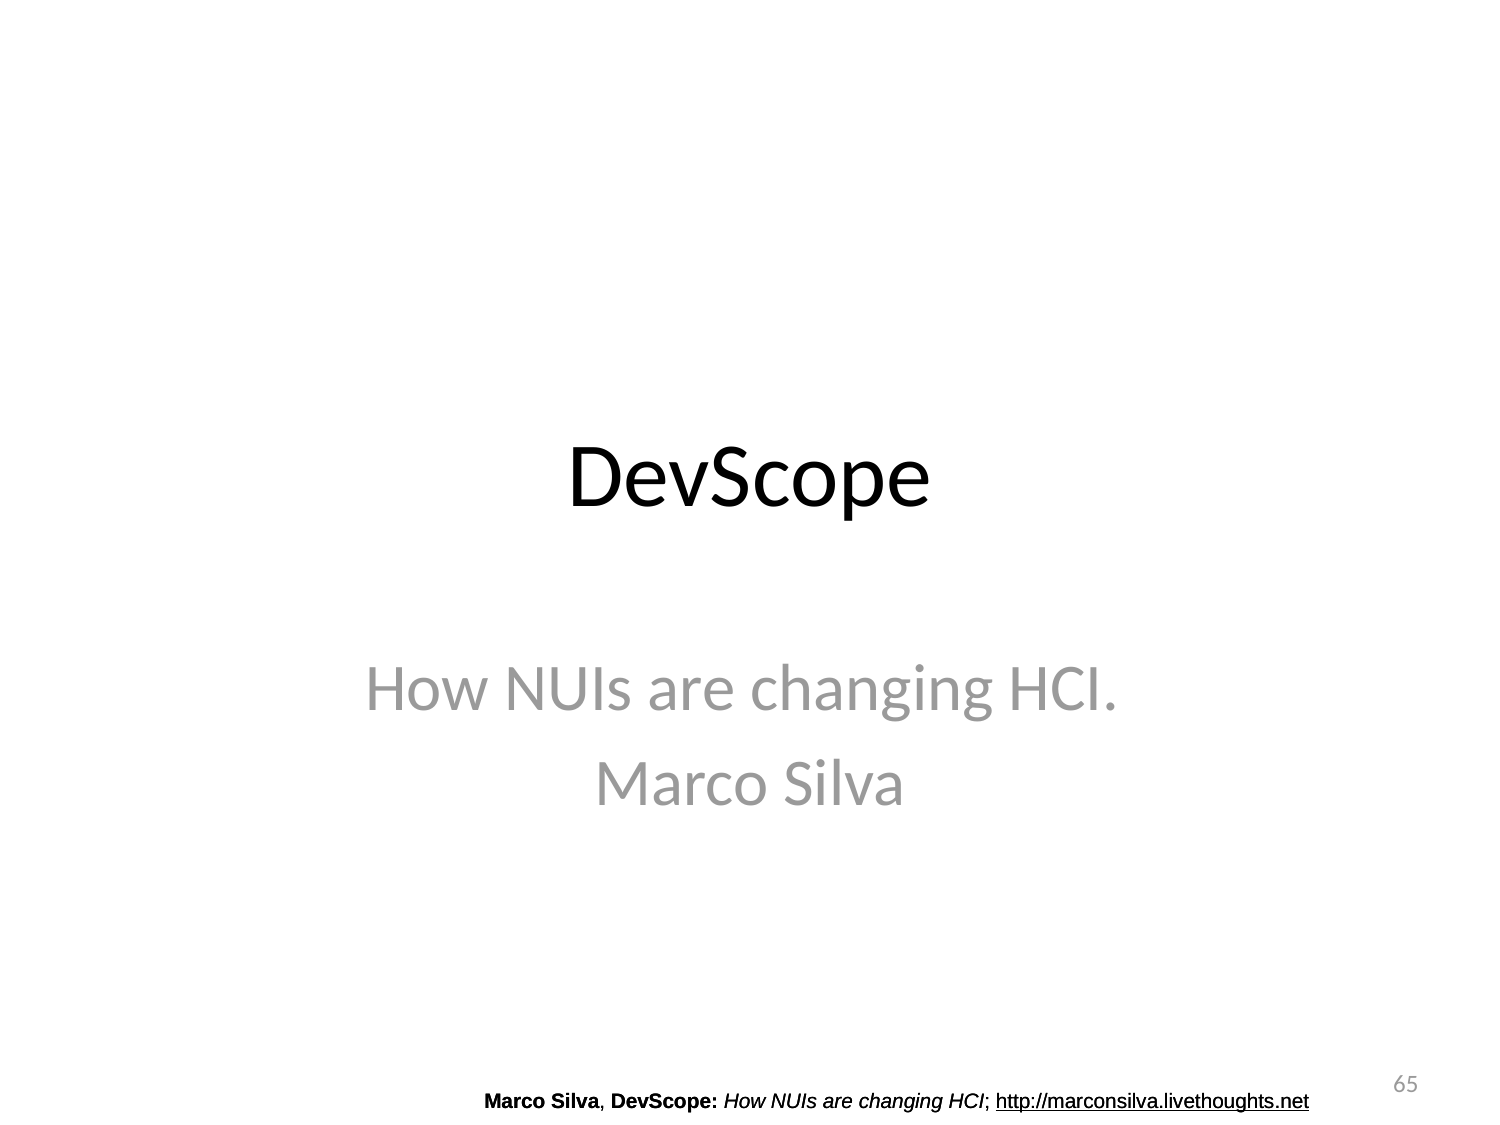

# DevScope
How NUIs are changing HCI.
Marco Silva
65
Marco Silva, DevScope: How NUIs are changing HCI; http://marconsilva.livethoughts.net